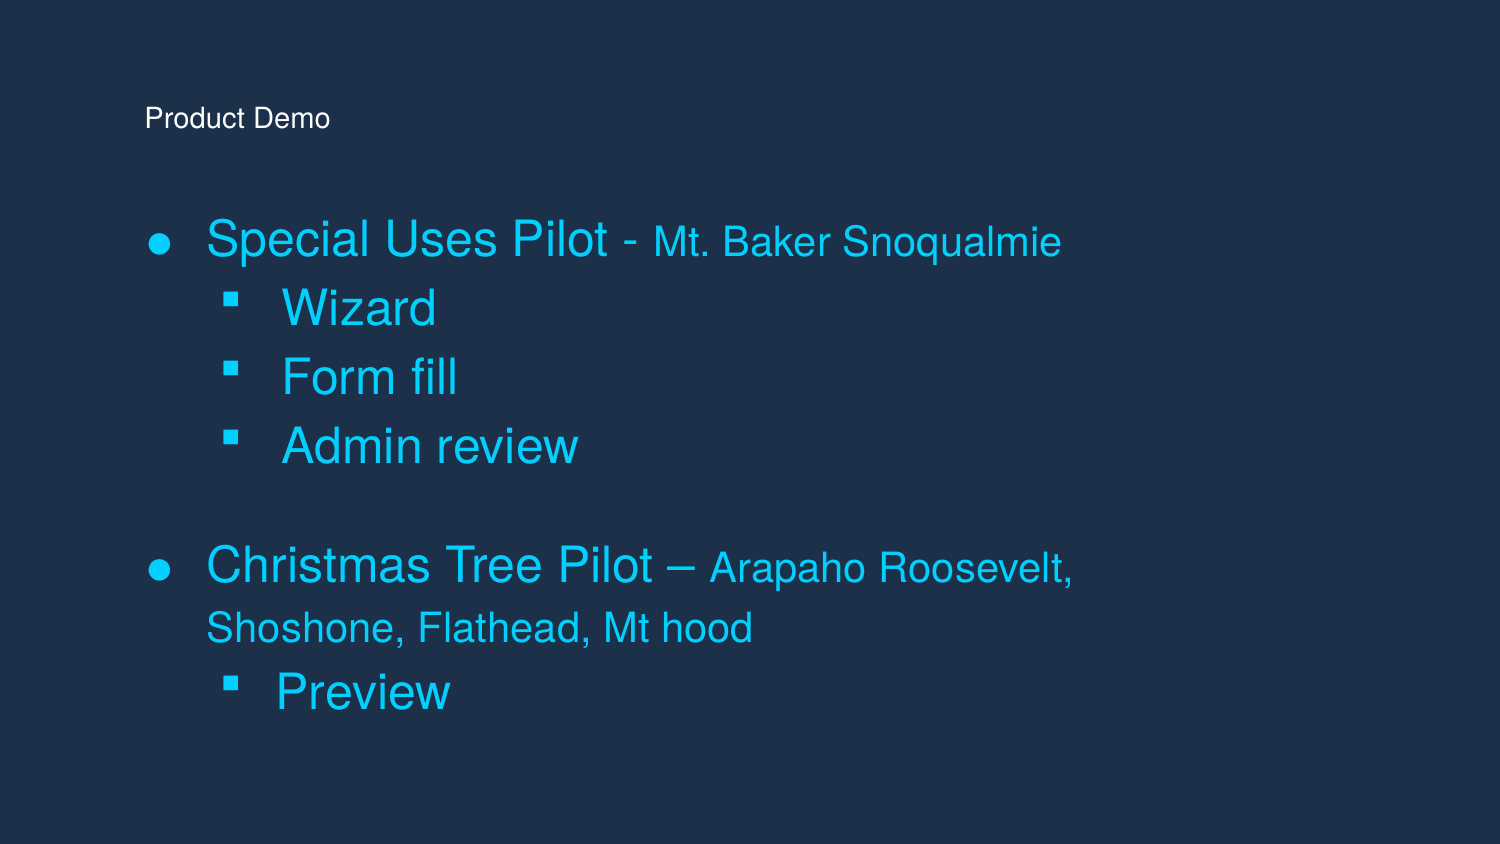

# Product Demo
Special Uses Pilot - Mt. Baker Snoqualmie
Wizard
Form fill
Admin review
Christmas Tree Pilot – Arapaho Roosevelt, Shoshone, Flathead, Mt hood
Preview